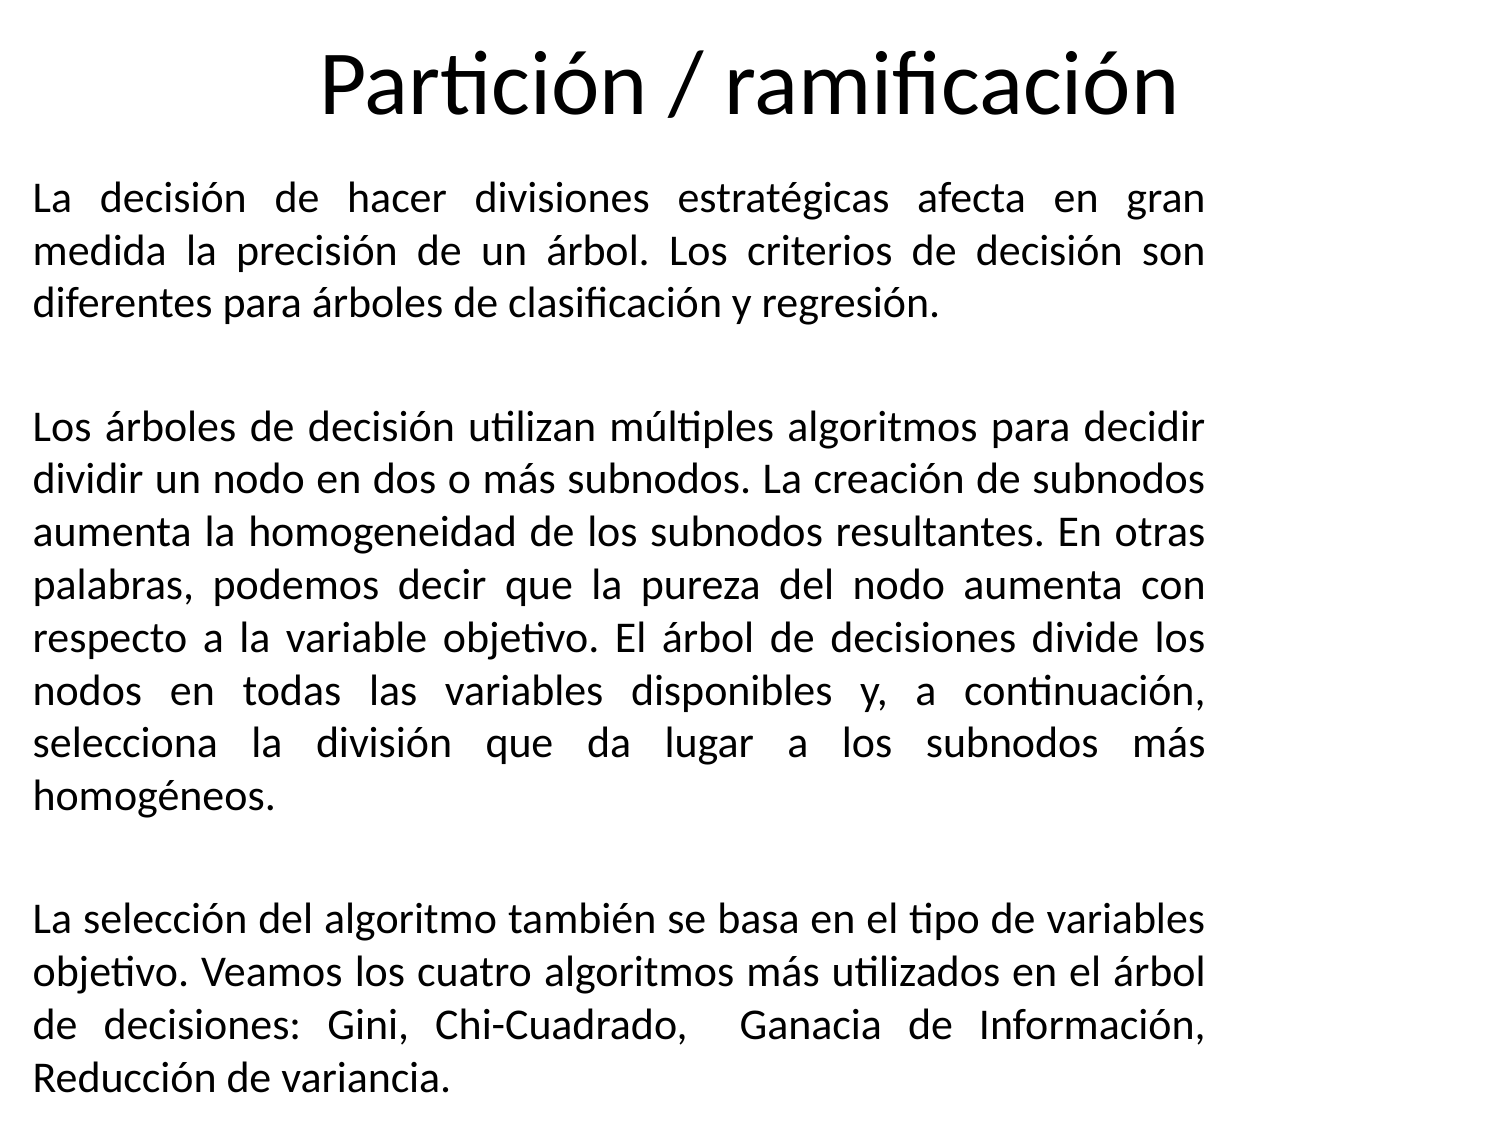

# Partición / ramificación
La decisión de hacer divisiones estratégicas afecta en gran medida la precisión de un árbol. Los criterios de decisión son diferentes para árboles de clasificación y regresión.

Los árboles de decisión utilizan múltiples algoritmos para decidir dividir un nodo en dos o más subnodos. La creación de subnodos aumenta la homogeneidad de los subnodos resultantes. En otras palabras, podemos decir que la pureza del nodo aumenta con respecto a la variable objetivo. El árbol de decisiones divide los nodos en todas las variables disponibles y, a continuación, selecciona la división que da lugar a los subnodos más homogéneos.

La selección del algoritmo también se basa en el tipo de variables objetivo. Veamos los cuatro algoritmos más utilizados en el árbol de decisiones: Gini, Chi-Cuadrado,  Ganacia de Información, Reducción de variancia.